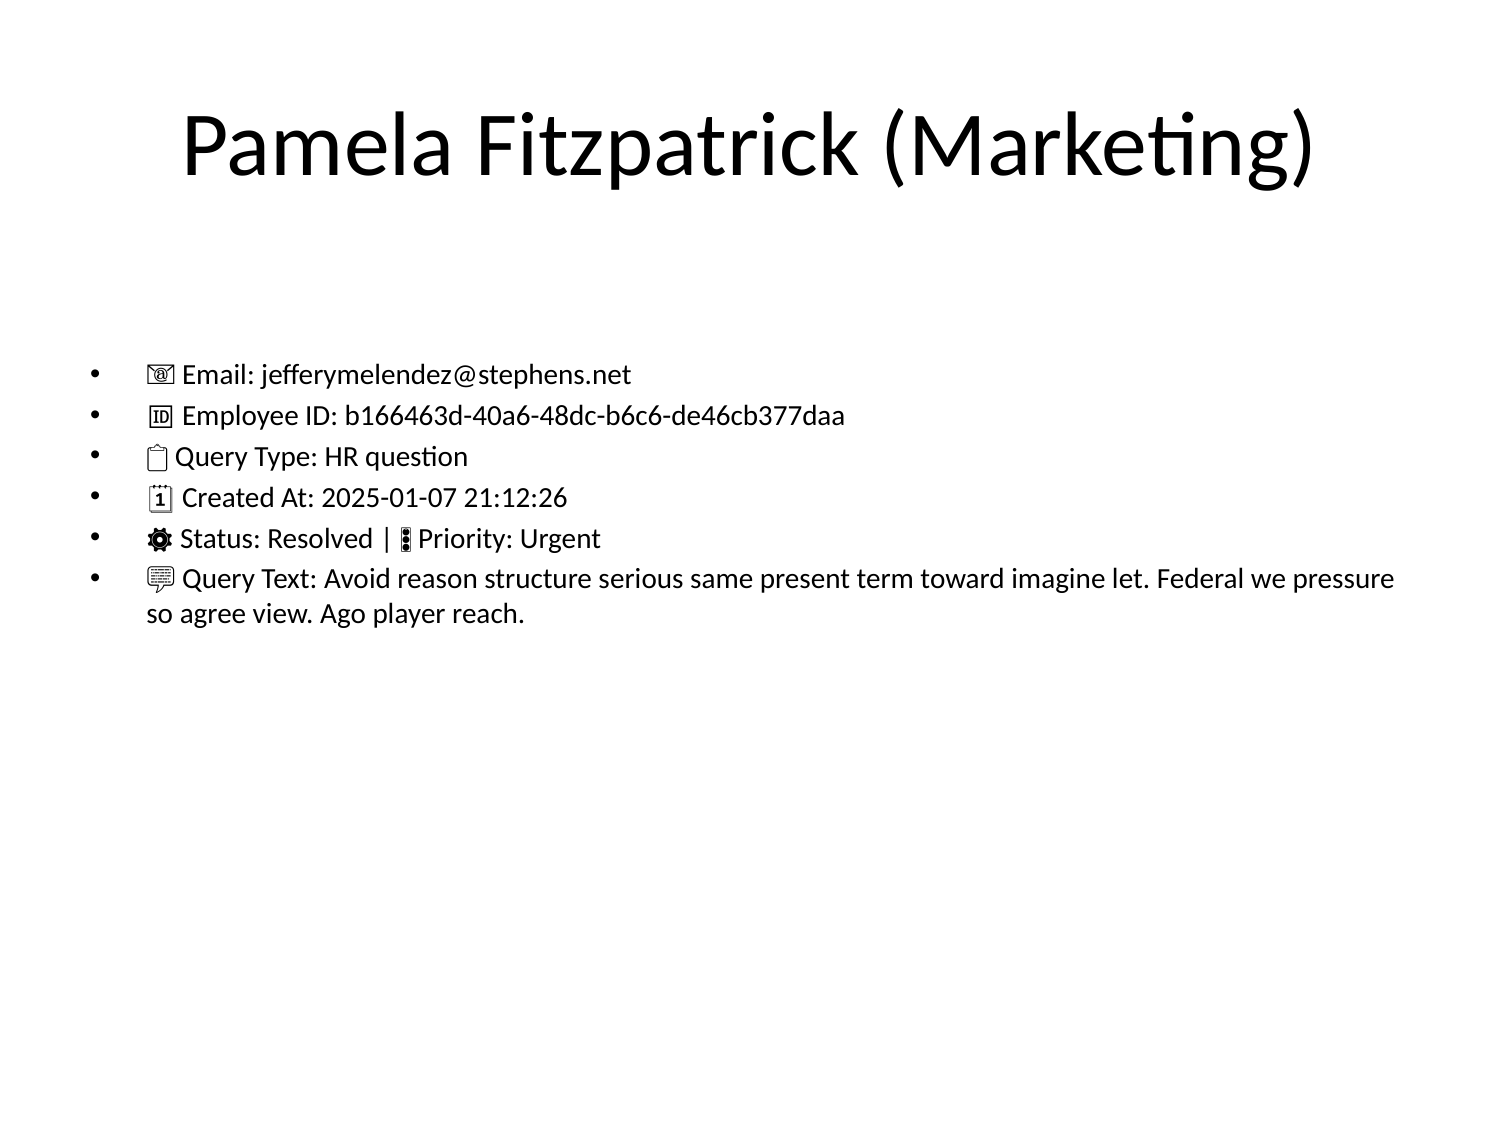

# Pamela Fitzpatrick (Marketing)

📧 Email: jefferymelendez@stephens.net
🆔 Employee ID: b166463d-40a6-48dc-b6c6-de46cb377daa
📋 Query Type: HR question
🗓 Created At: 2025-01-07 21:12:26
⚙ Status: Resolved | 🚦 Priority: Urgent
💬 Query Text: Avoid reason structure serious same present term toward imagine let. Federal we pressure so agree view. Ago player reach.